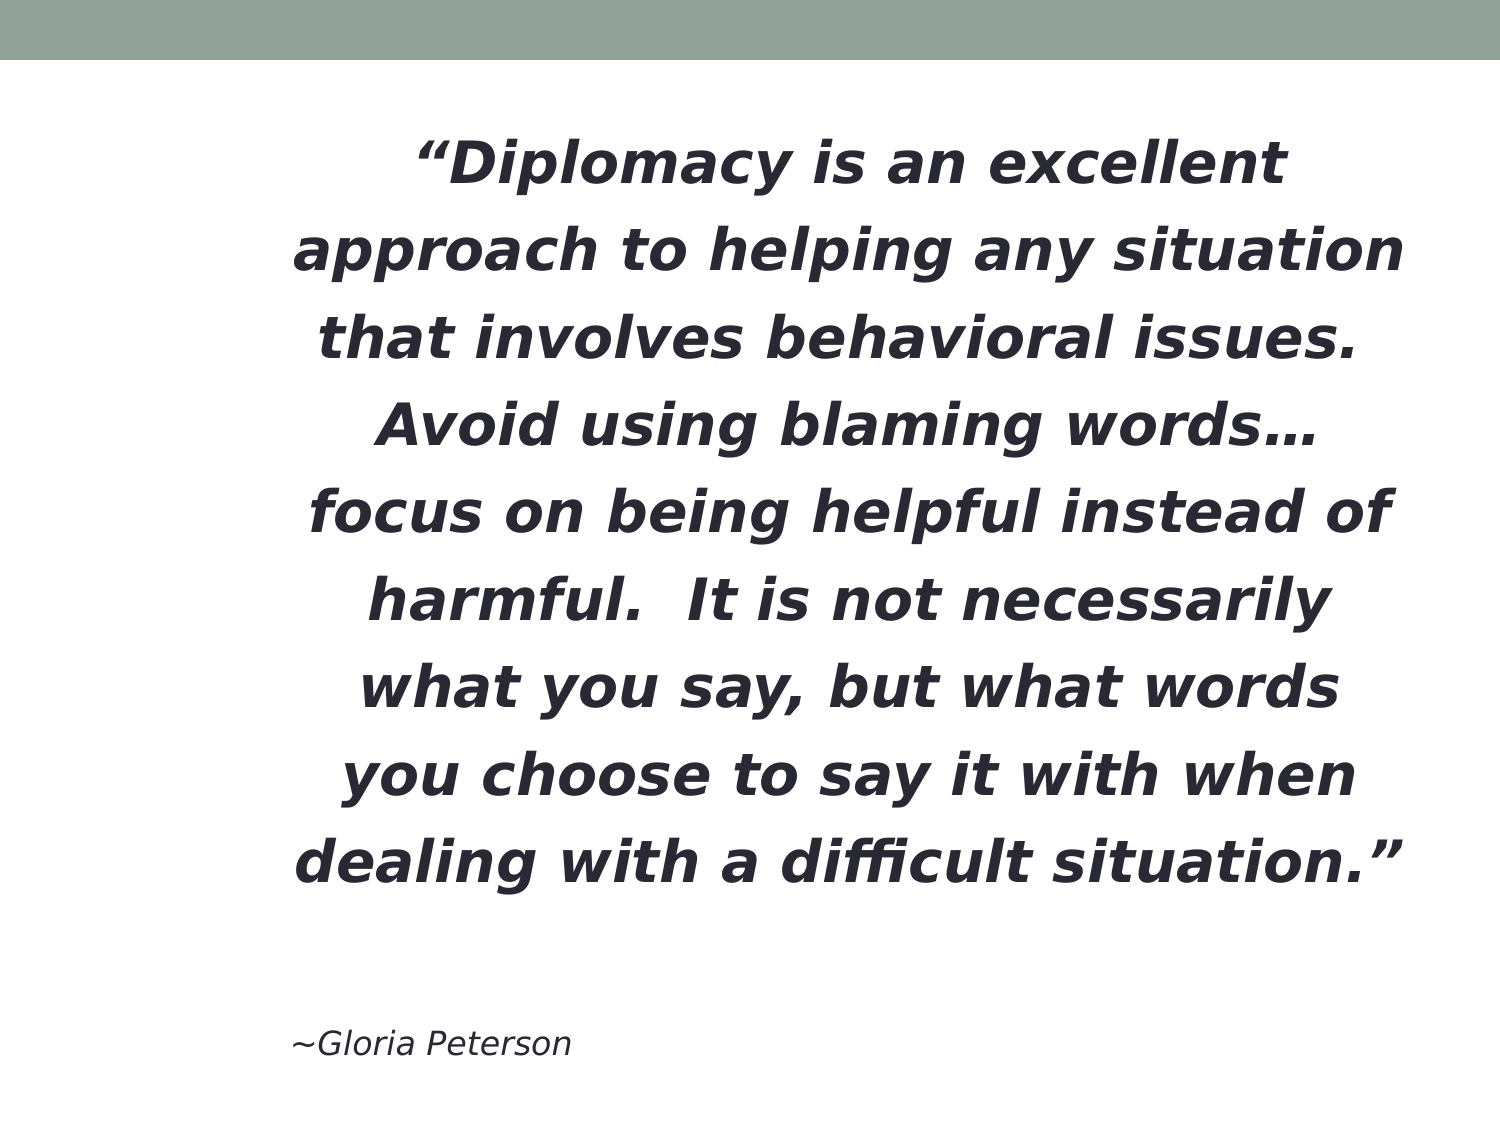

“Diplomacy is an excellent approach to helping any situation that involves behavioral issues.  Avoid using blaming words… focus on being helpful instead of harmful.  It is not necessarily what you say, but what words you choose to say it with when dealing with a difficult situation.”

~Gloria Peterson